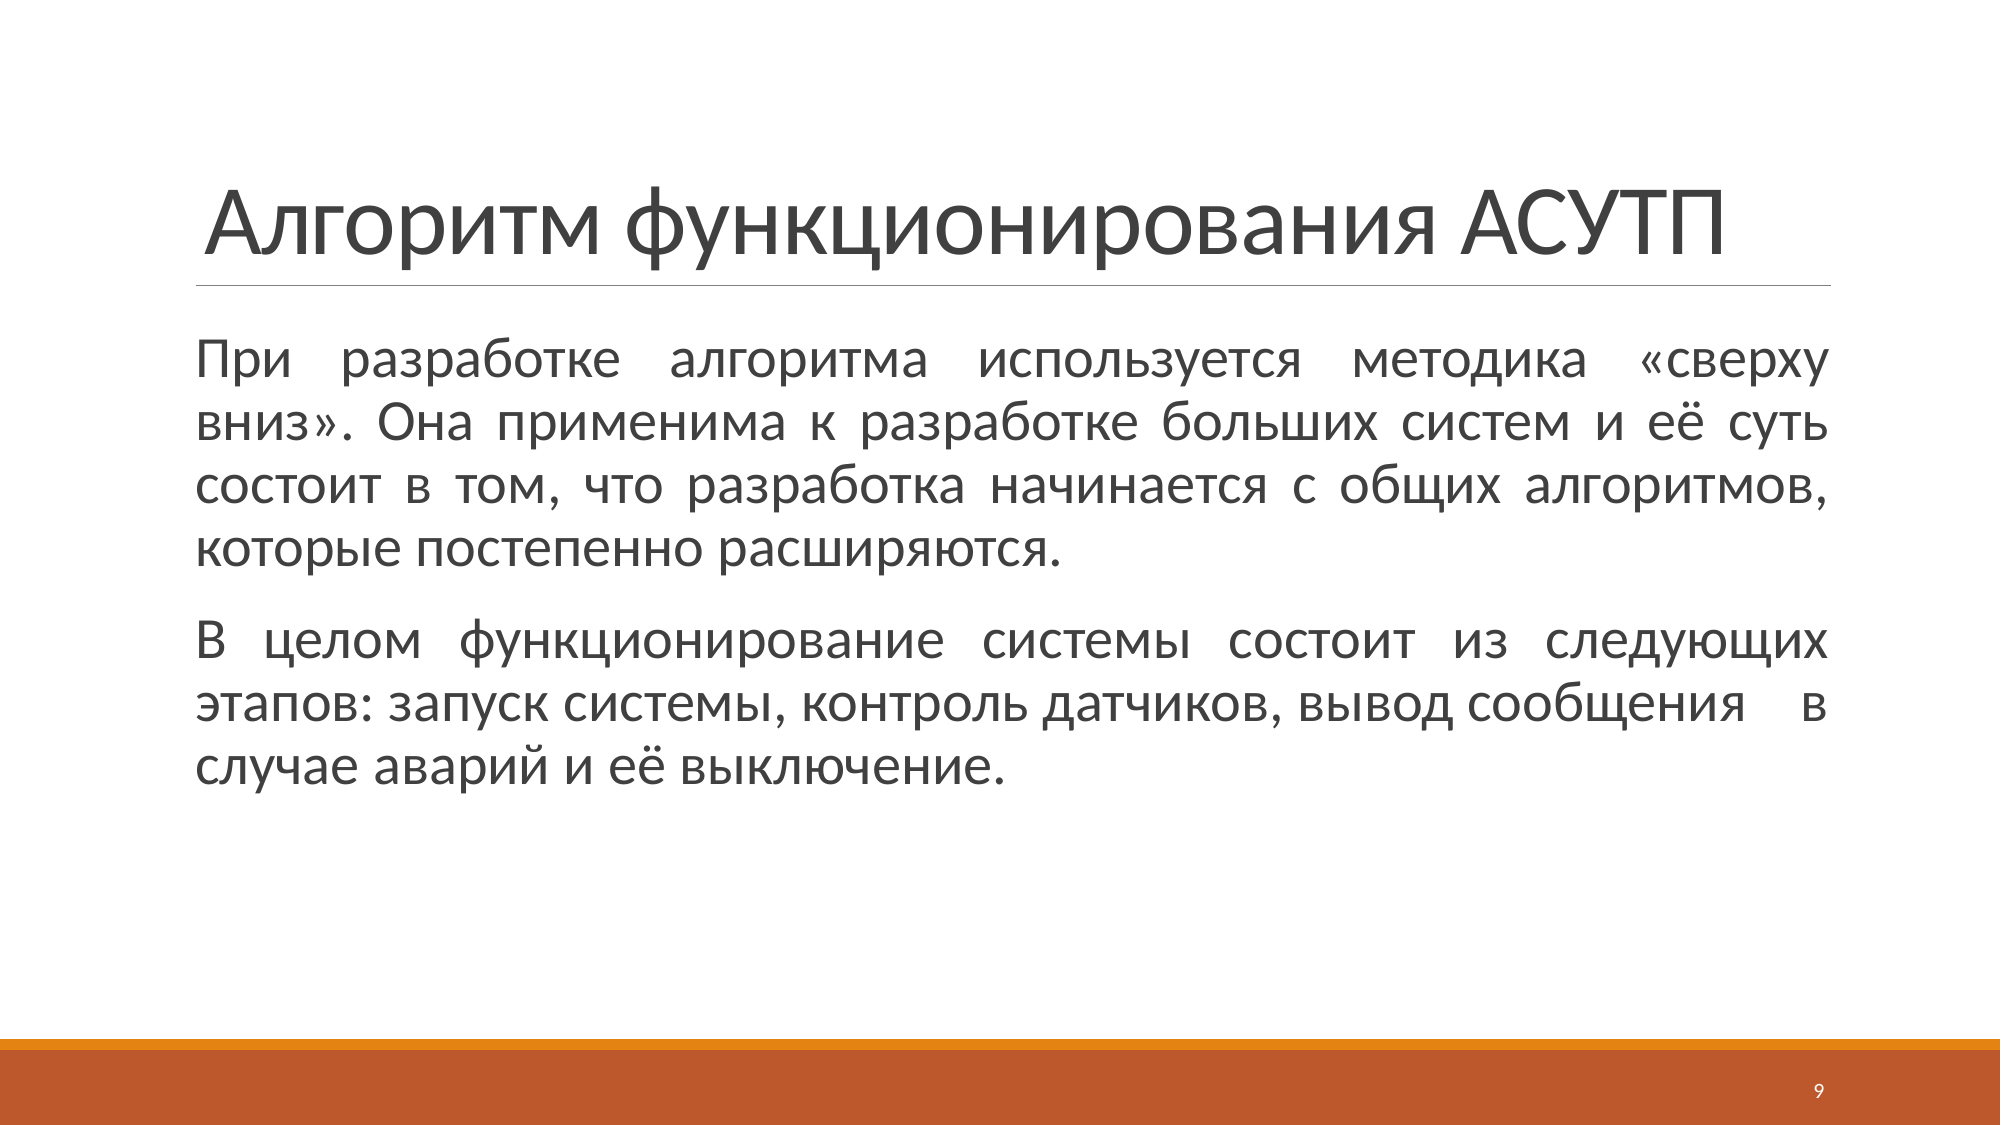

# Алгоритм функционирования АСУТП
При разработке алгоритма используется методика «сверху вниз». Она применима к разработке больших систем и её суть состоит в том, что разработка начинается с общих алгоритмов, которые постепенно расширяются.
В целом функционирование системы состоит из следующих этапов: запуск системы, контроль датчиков, вывод сообщения    в случае аварий и её выключение.
9